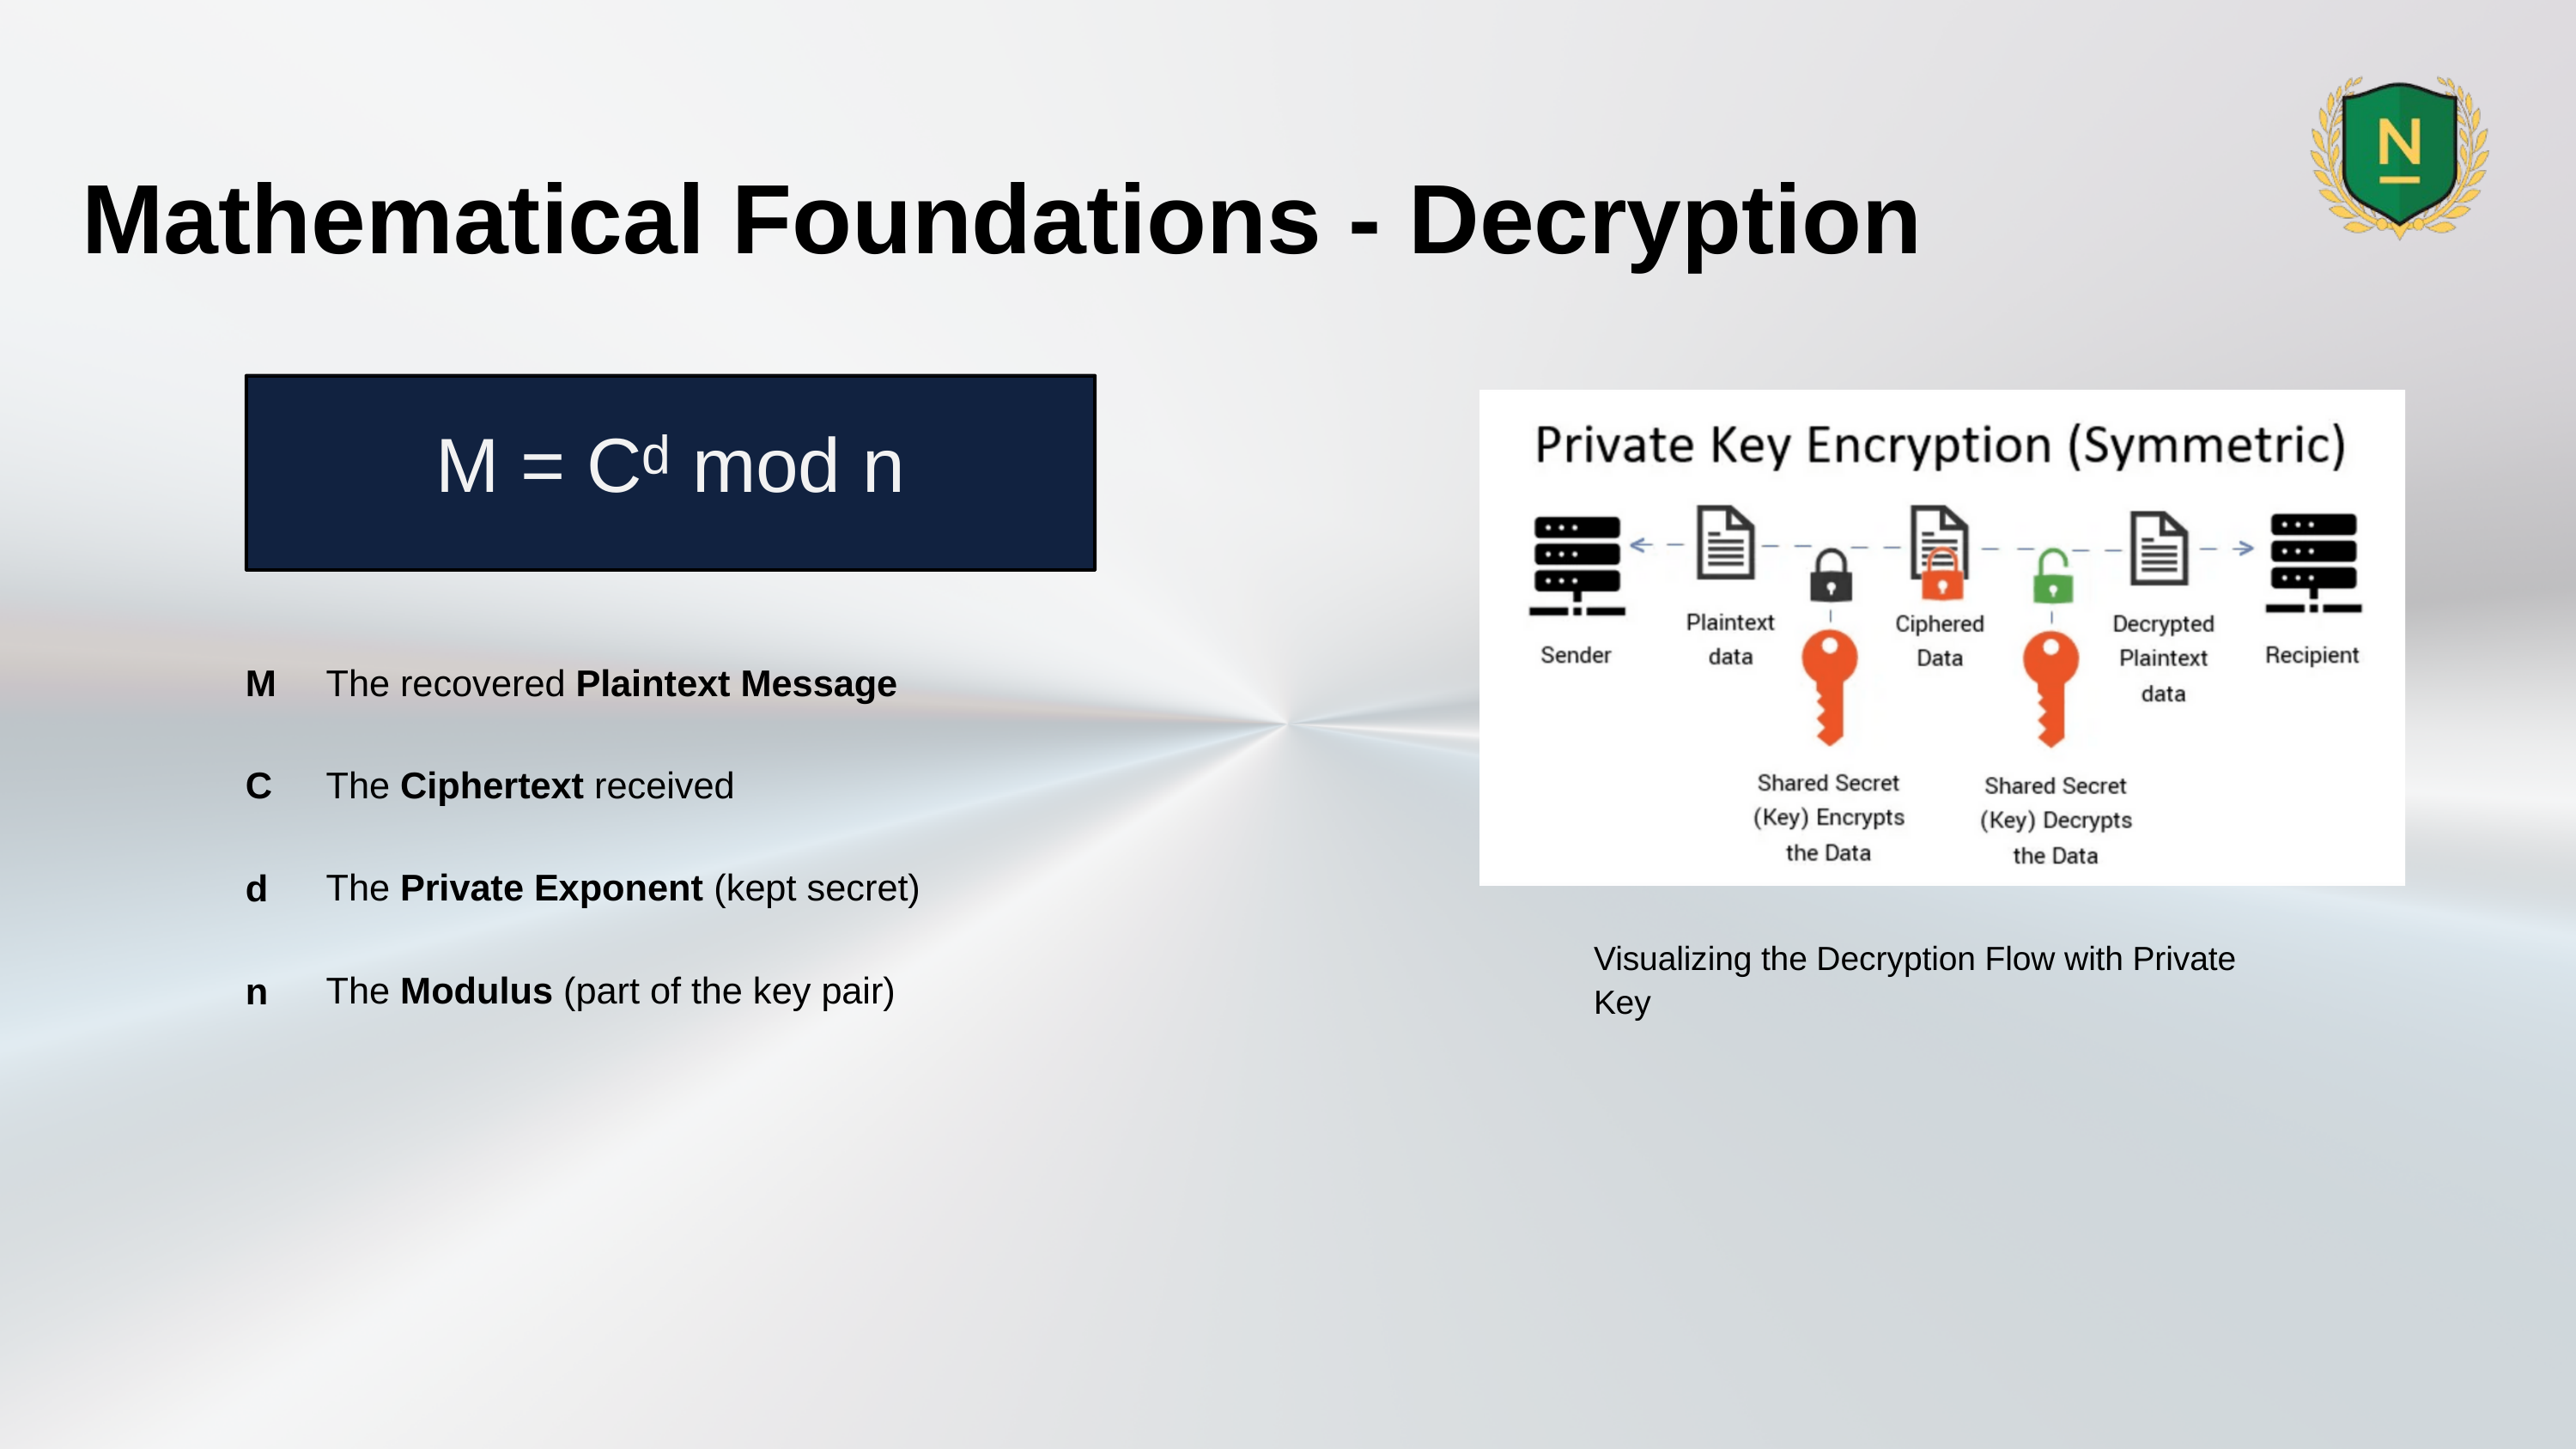

Mathematical Foundations - Decryption

M = Cᵈ mod n
M
The recovered Plaintext Message
C
The Ciphertext received
d
The Private Exponent (kept secret)
Visualizing the Decryption Flow with Private Key
n
The Modulus (part of the key pair)